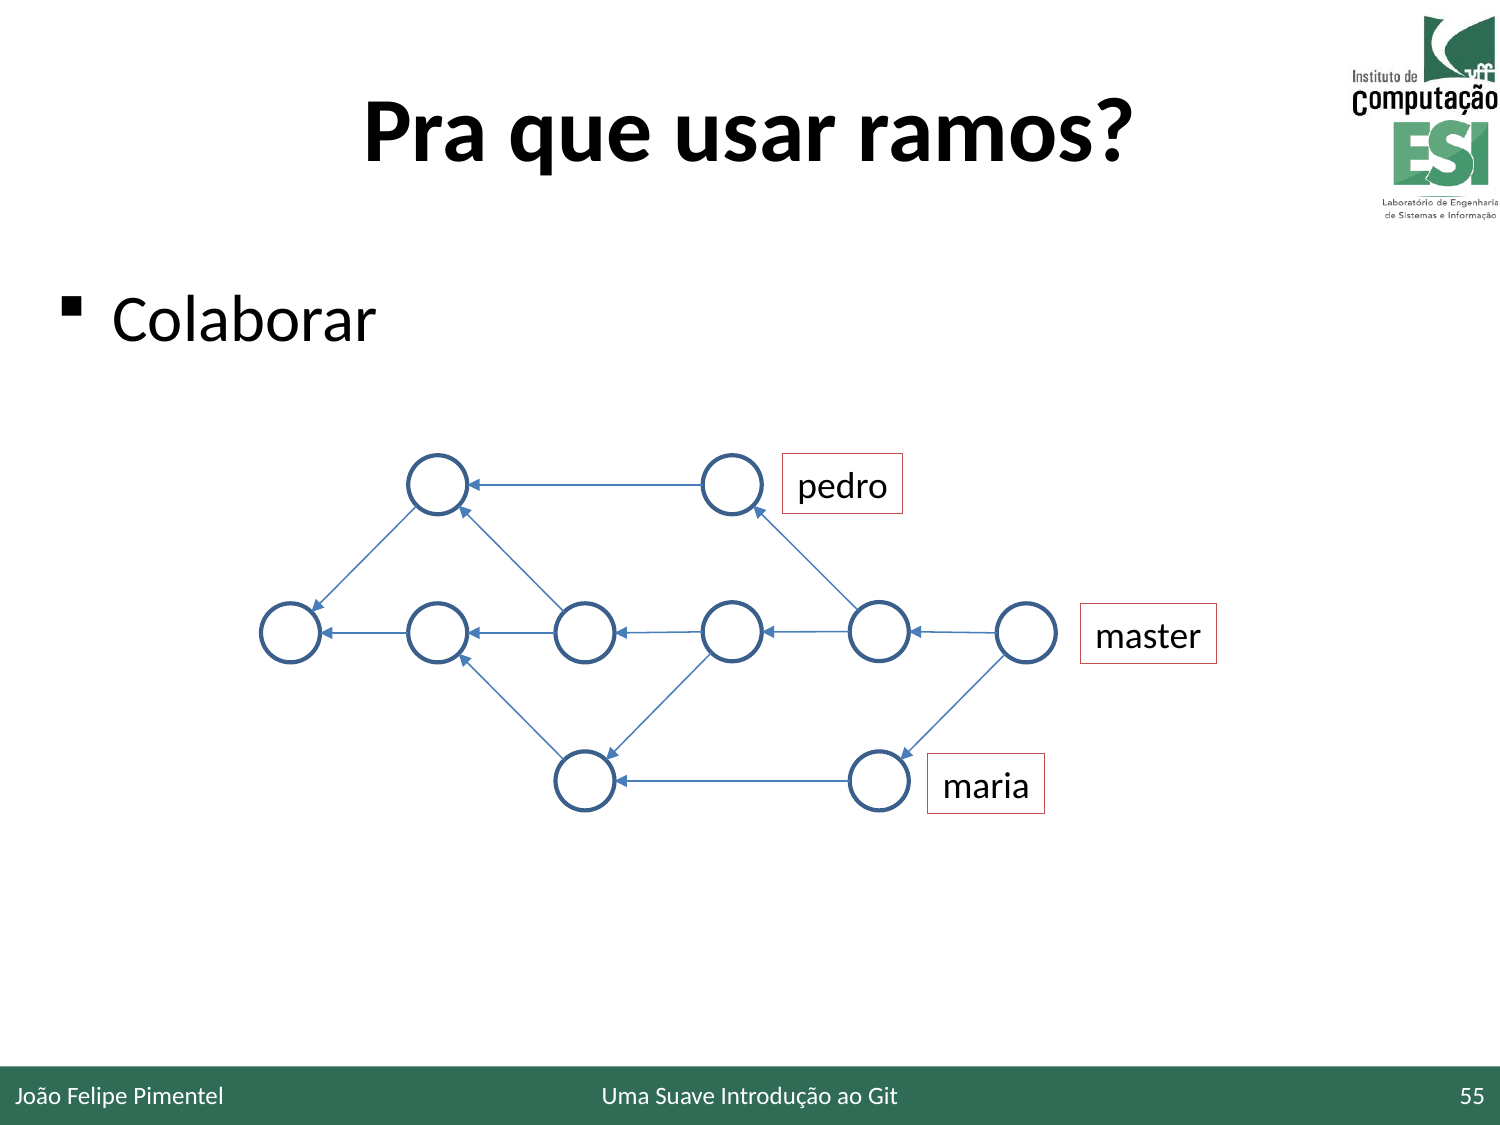

# Pra que usar ramos?
Colaborar
pedro

master

maria
João Felipe Pimentel
Uma Suave Introdução ao Git
55